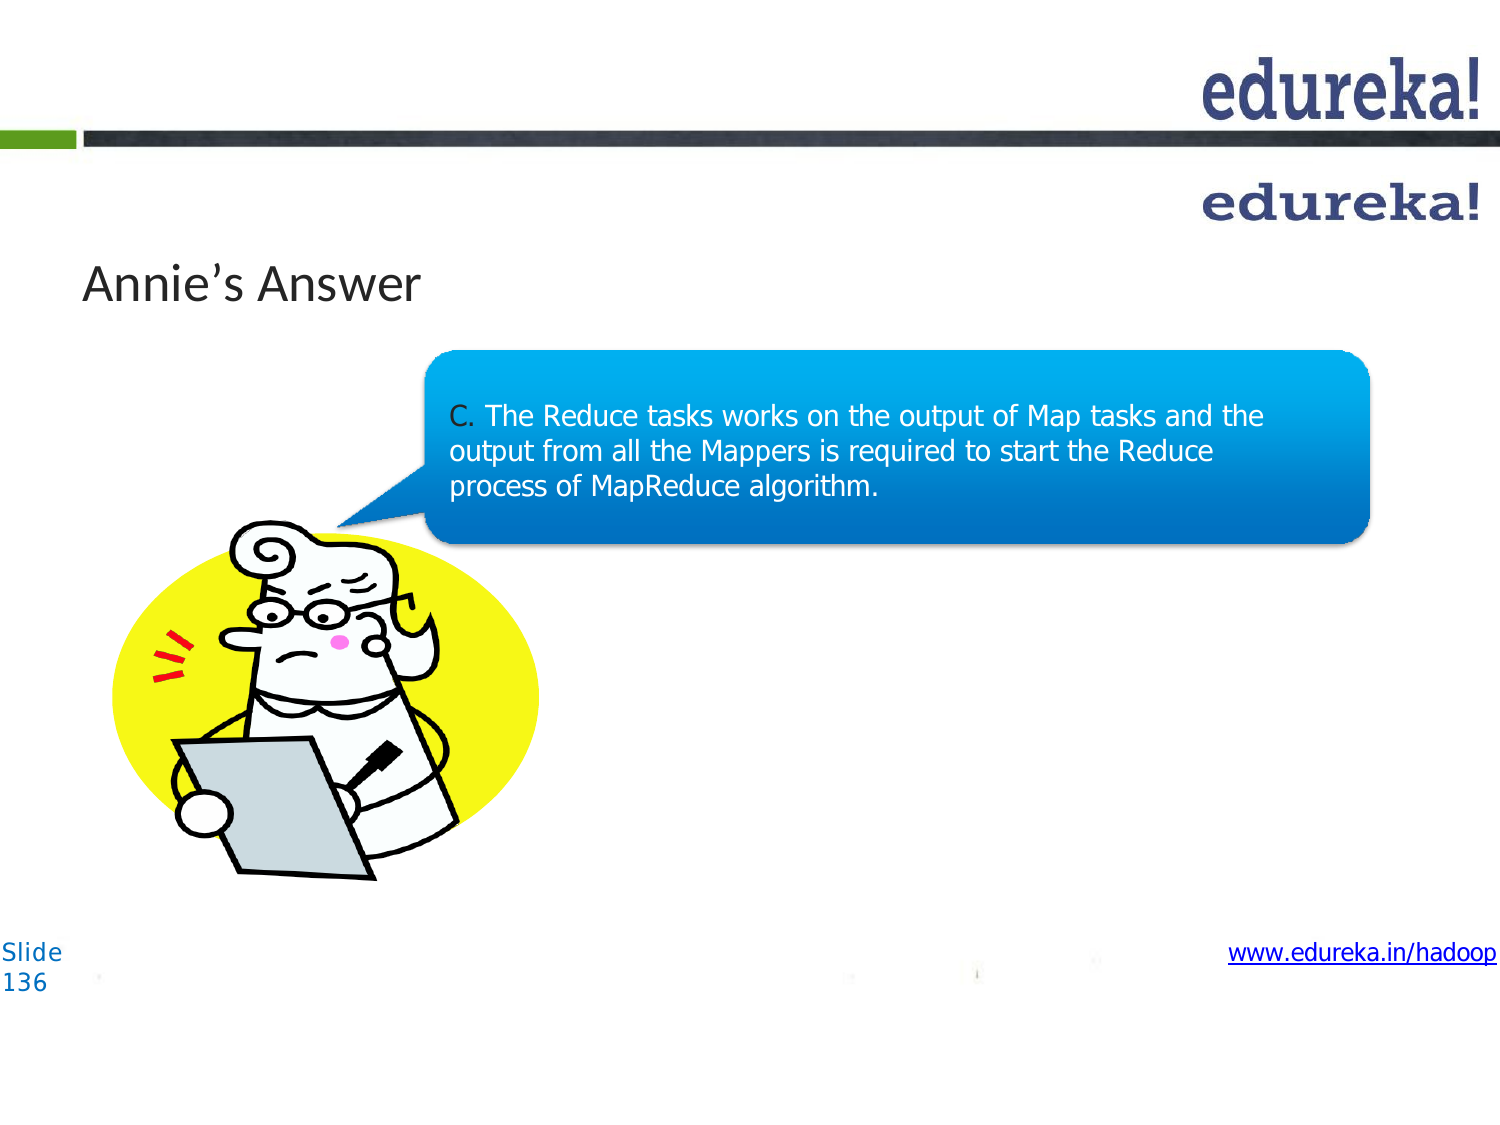

# Annie’s Answer

C. The Reduce tasks works on the output of Map tasks and the output from all the Mappers is required to start the Reduce process of MapReduce algorithm.

Slide 136
www.edureka.in/hadoop